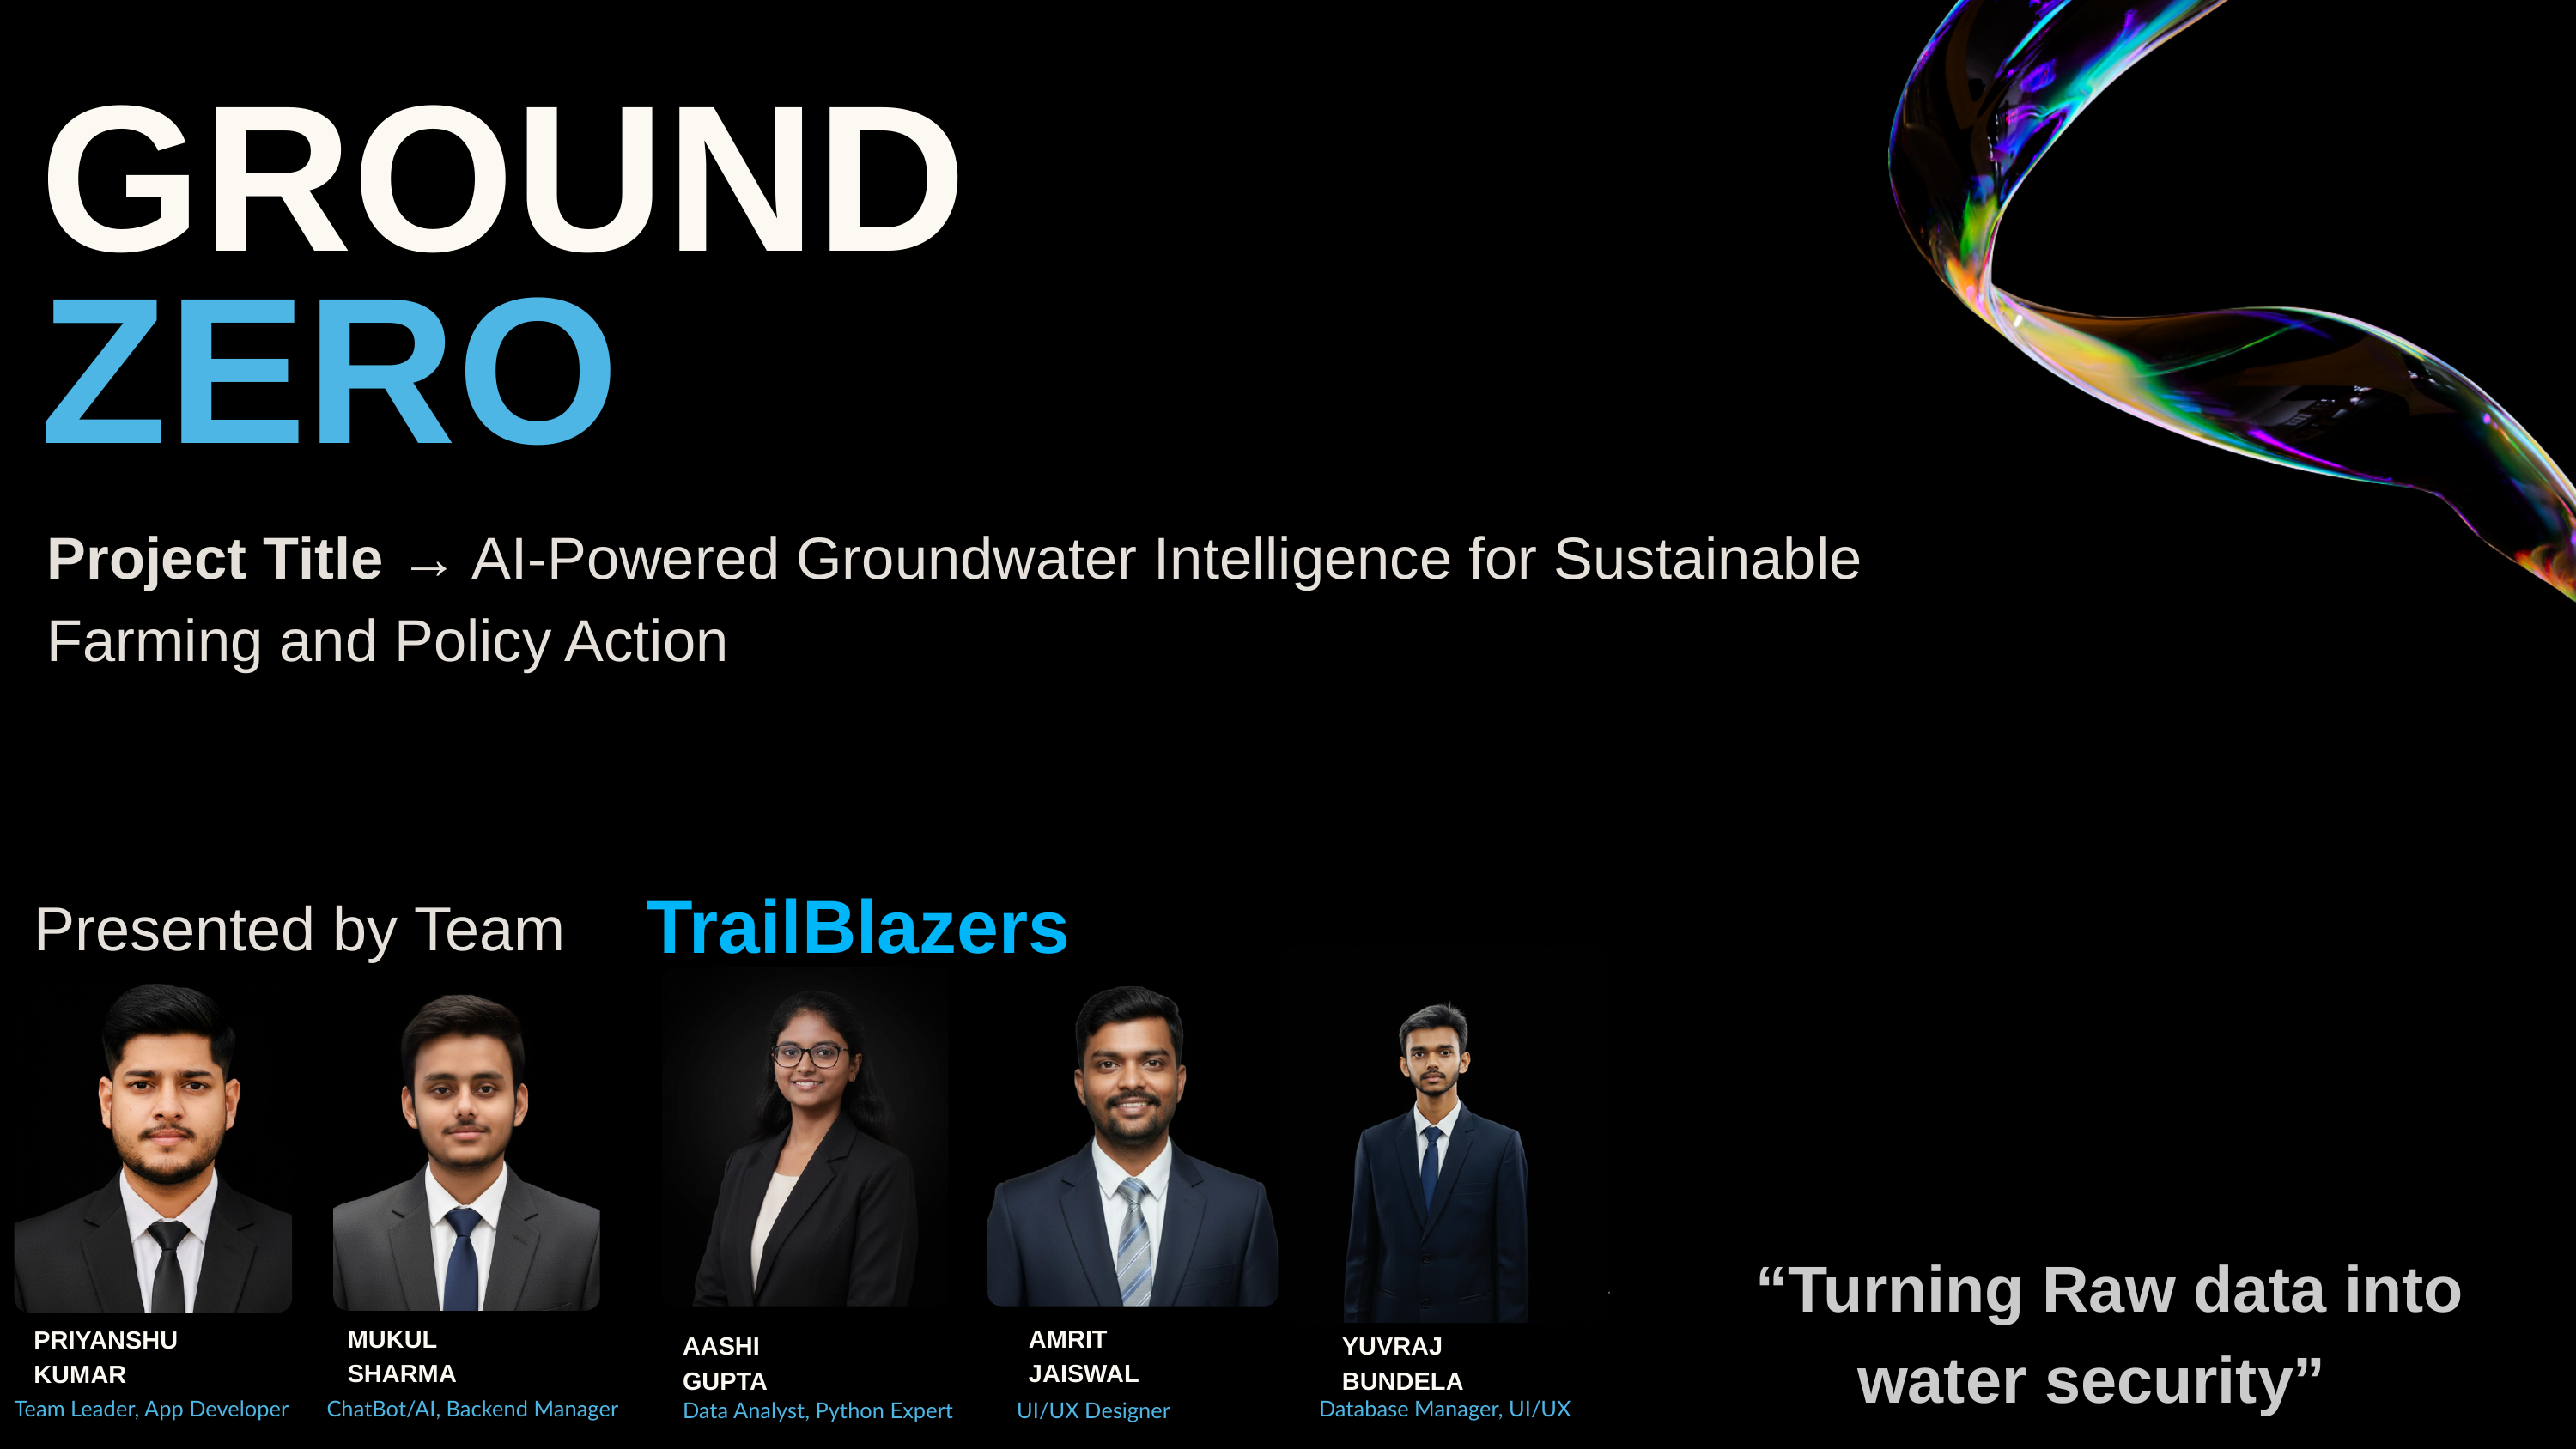

GROUND
ZERO
Project Title → AI-Powered Groundwater Intelligence for Sustainable Farming and Policy Action

TrailBlazers
Presented by Team

 “Turning Raw data into water security”
MUKUL
SHARMA
AMRIT
JAISWAL
PRIYANSHU
KUMAR
AASHI
GUPTA
YUVRAJ
BUNDELA
Team Leader, App Developer
ChatBot/AI, Backend Manager
Database Manager, UI/UX
Data Analyst, Python Expert
UI/UX Designer